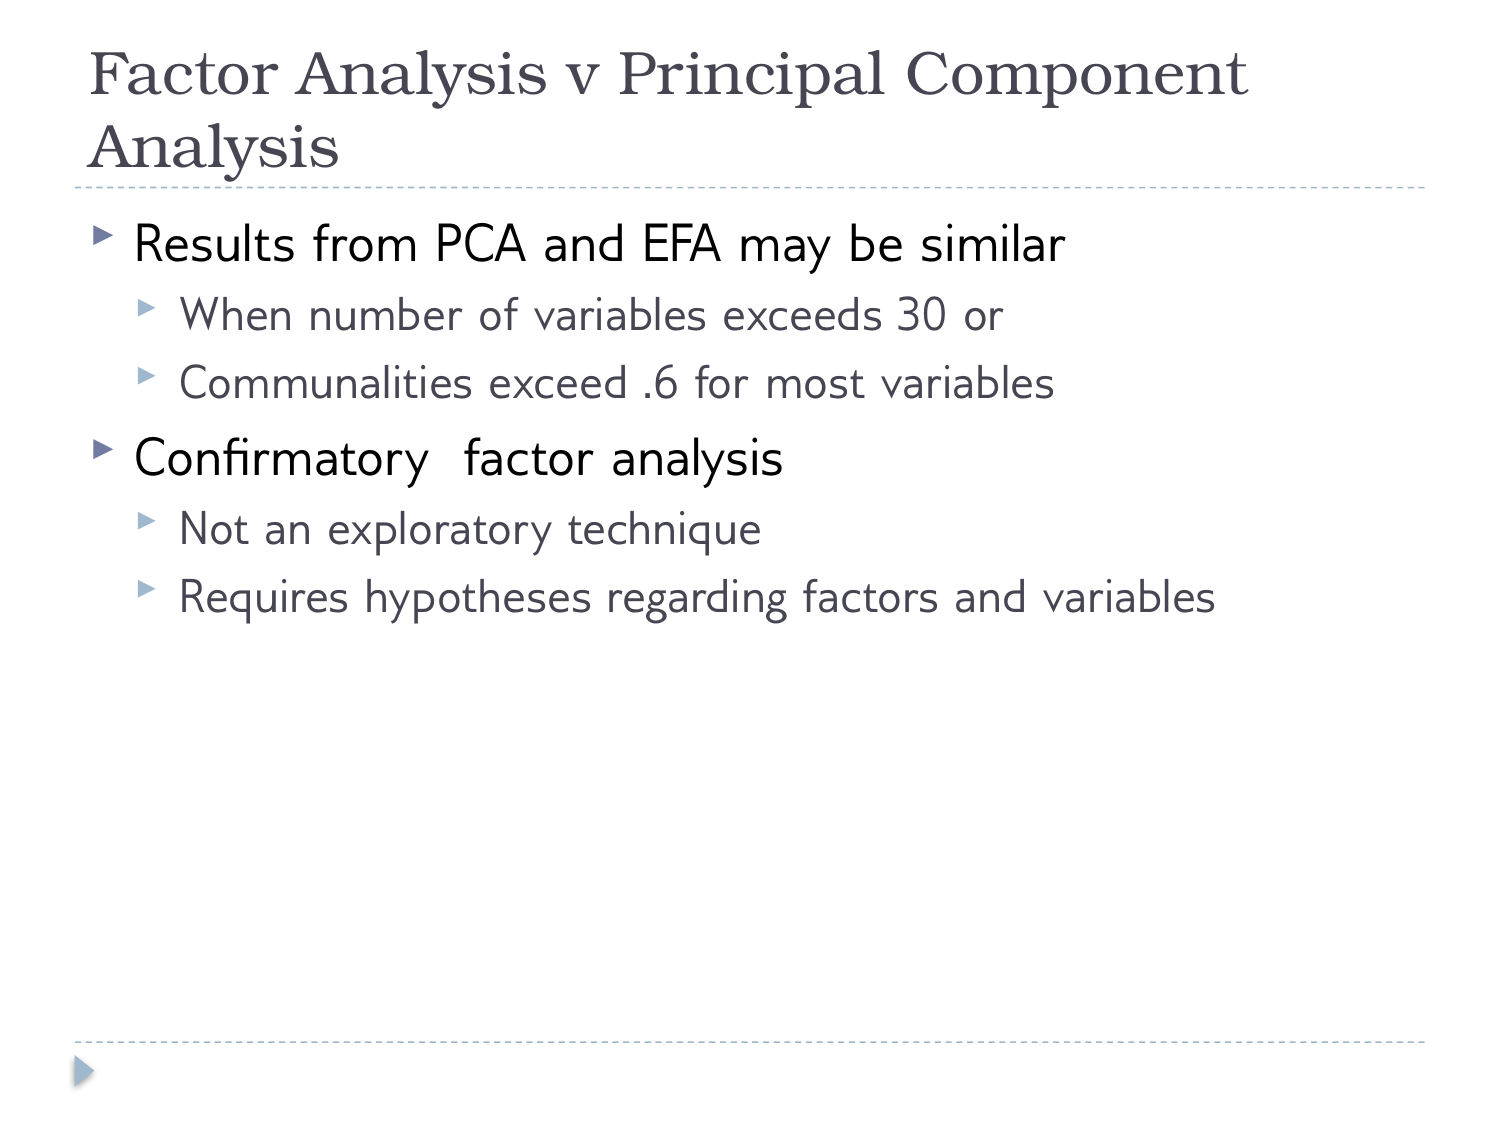

# Factor Analysis v Principal Component Analysis
Results from PCA and EFA may be similar
When number of variables exceeds 30 or
Communalities exceed .6 for most variables
Confirmatory  factor analysis
Not an exploratory technique
Requires hypotheses regarding factors and variables